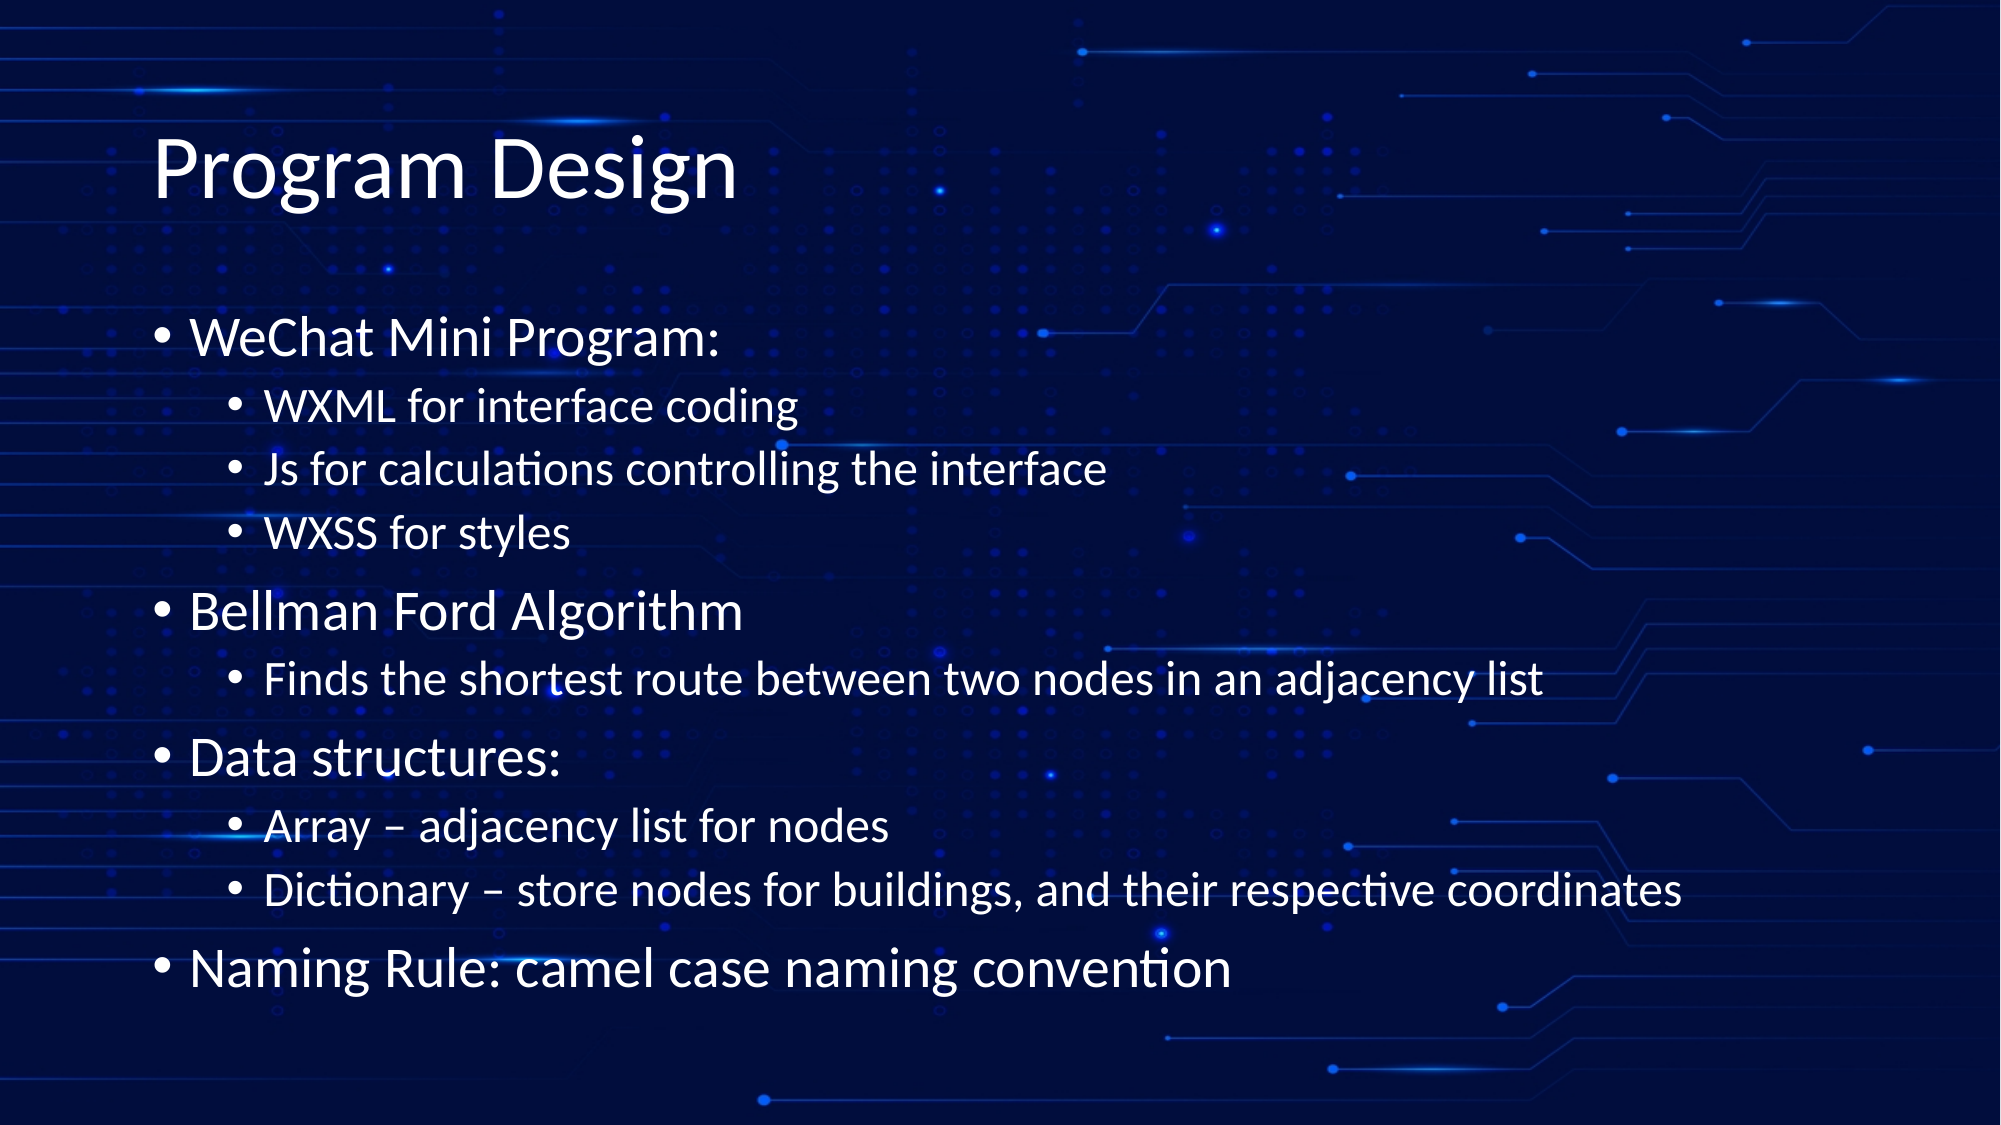

# Program Design
WeChat Mini Program:
WXML for interface coding
Js for calculations controlling the interface
WXSS for styles
Bellman Ford Algorithm
Finds the shortest route between two nodes in an adjacency list
Data structures:
Array – adjacency list for nodes
Dictionary – store nodes for buildings, and their respective coordinates
Naming Rule: camel case naming convention